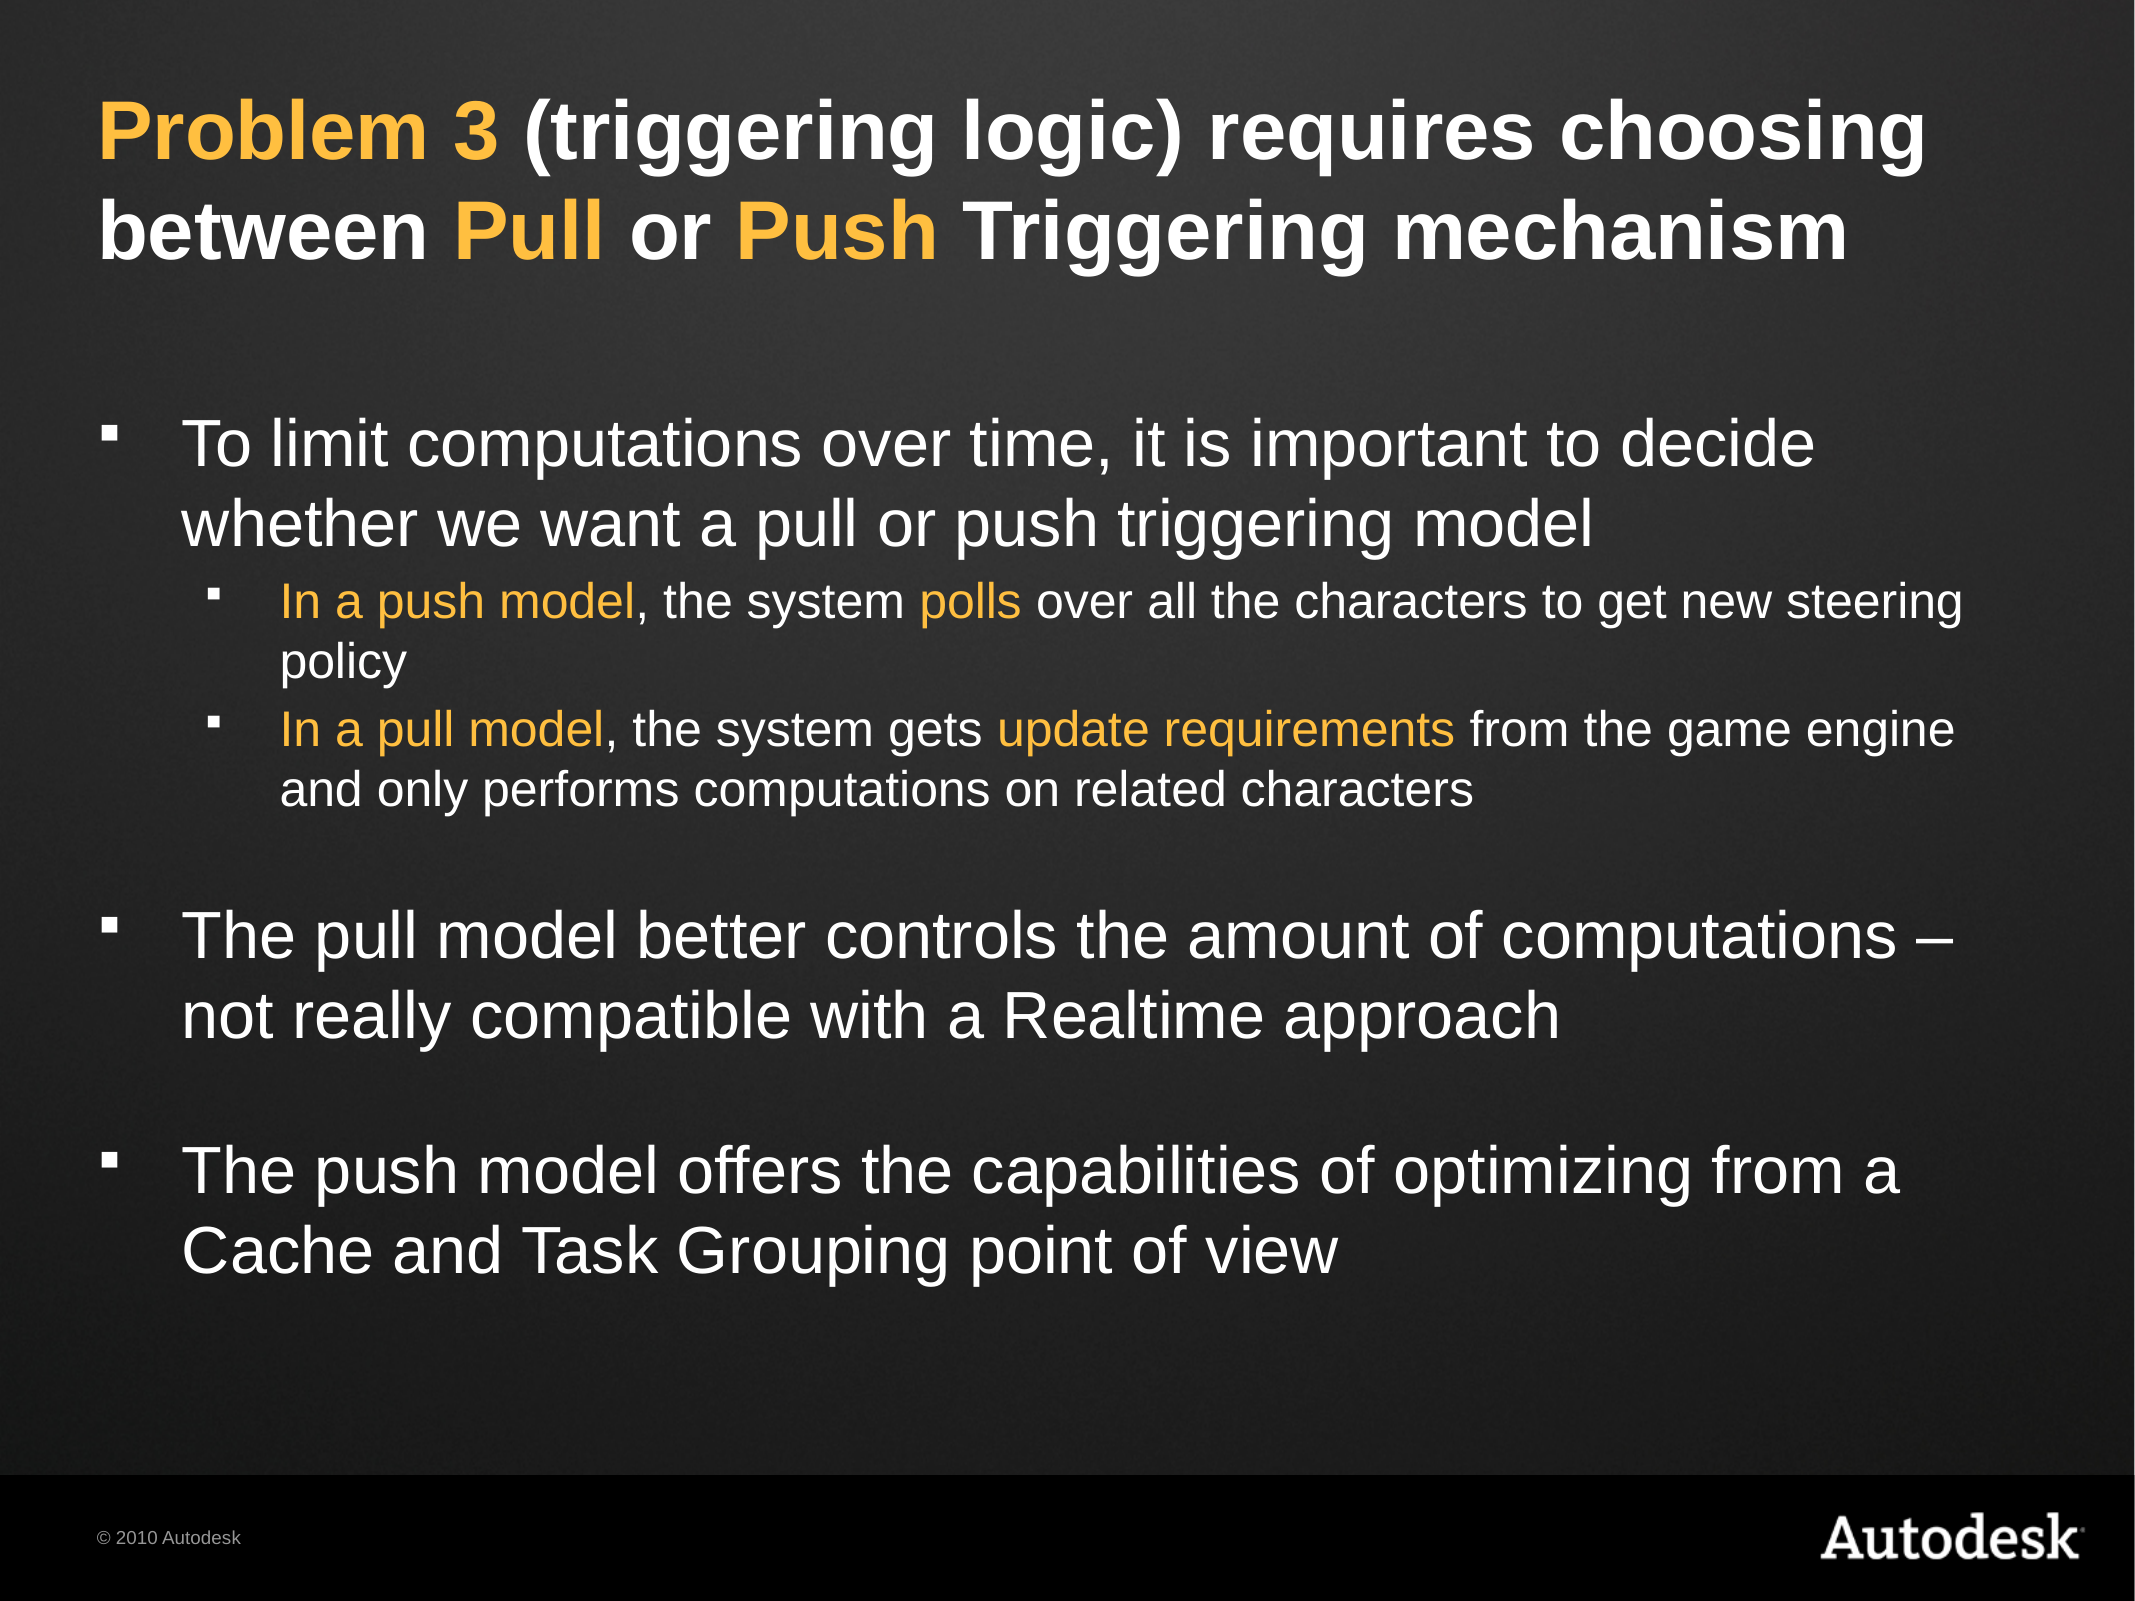

# Problem 3 (triggering logic) requires choosing between Pull or Push Triggering mechanism
To limit computations over time, it is important to decide whether we want a pull or push triggering model
In a push model, the system polls over all the characters to get new steering policy
In a pull model, the system gets update requirements from the game engine and only performs computations on related characters
The pull model better controls the amount of computations – not really compatible with a Realtime approach
The push model offers the capabilities of optimizing from a Cache and Task Grouping point of view